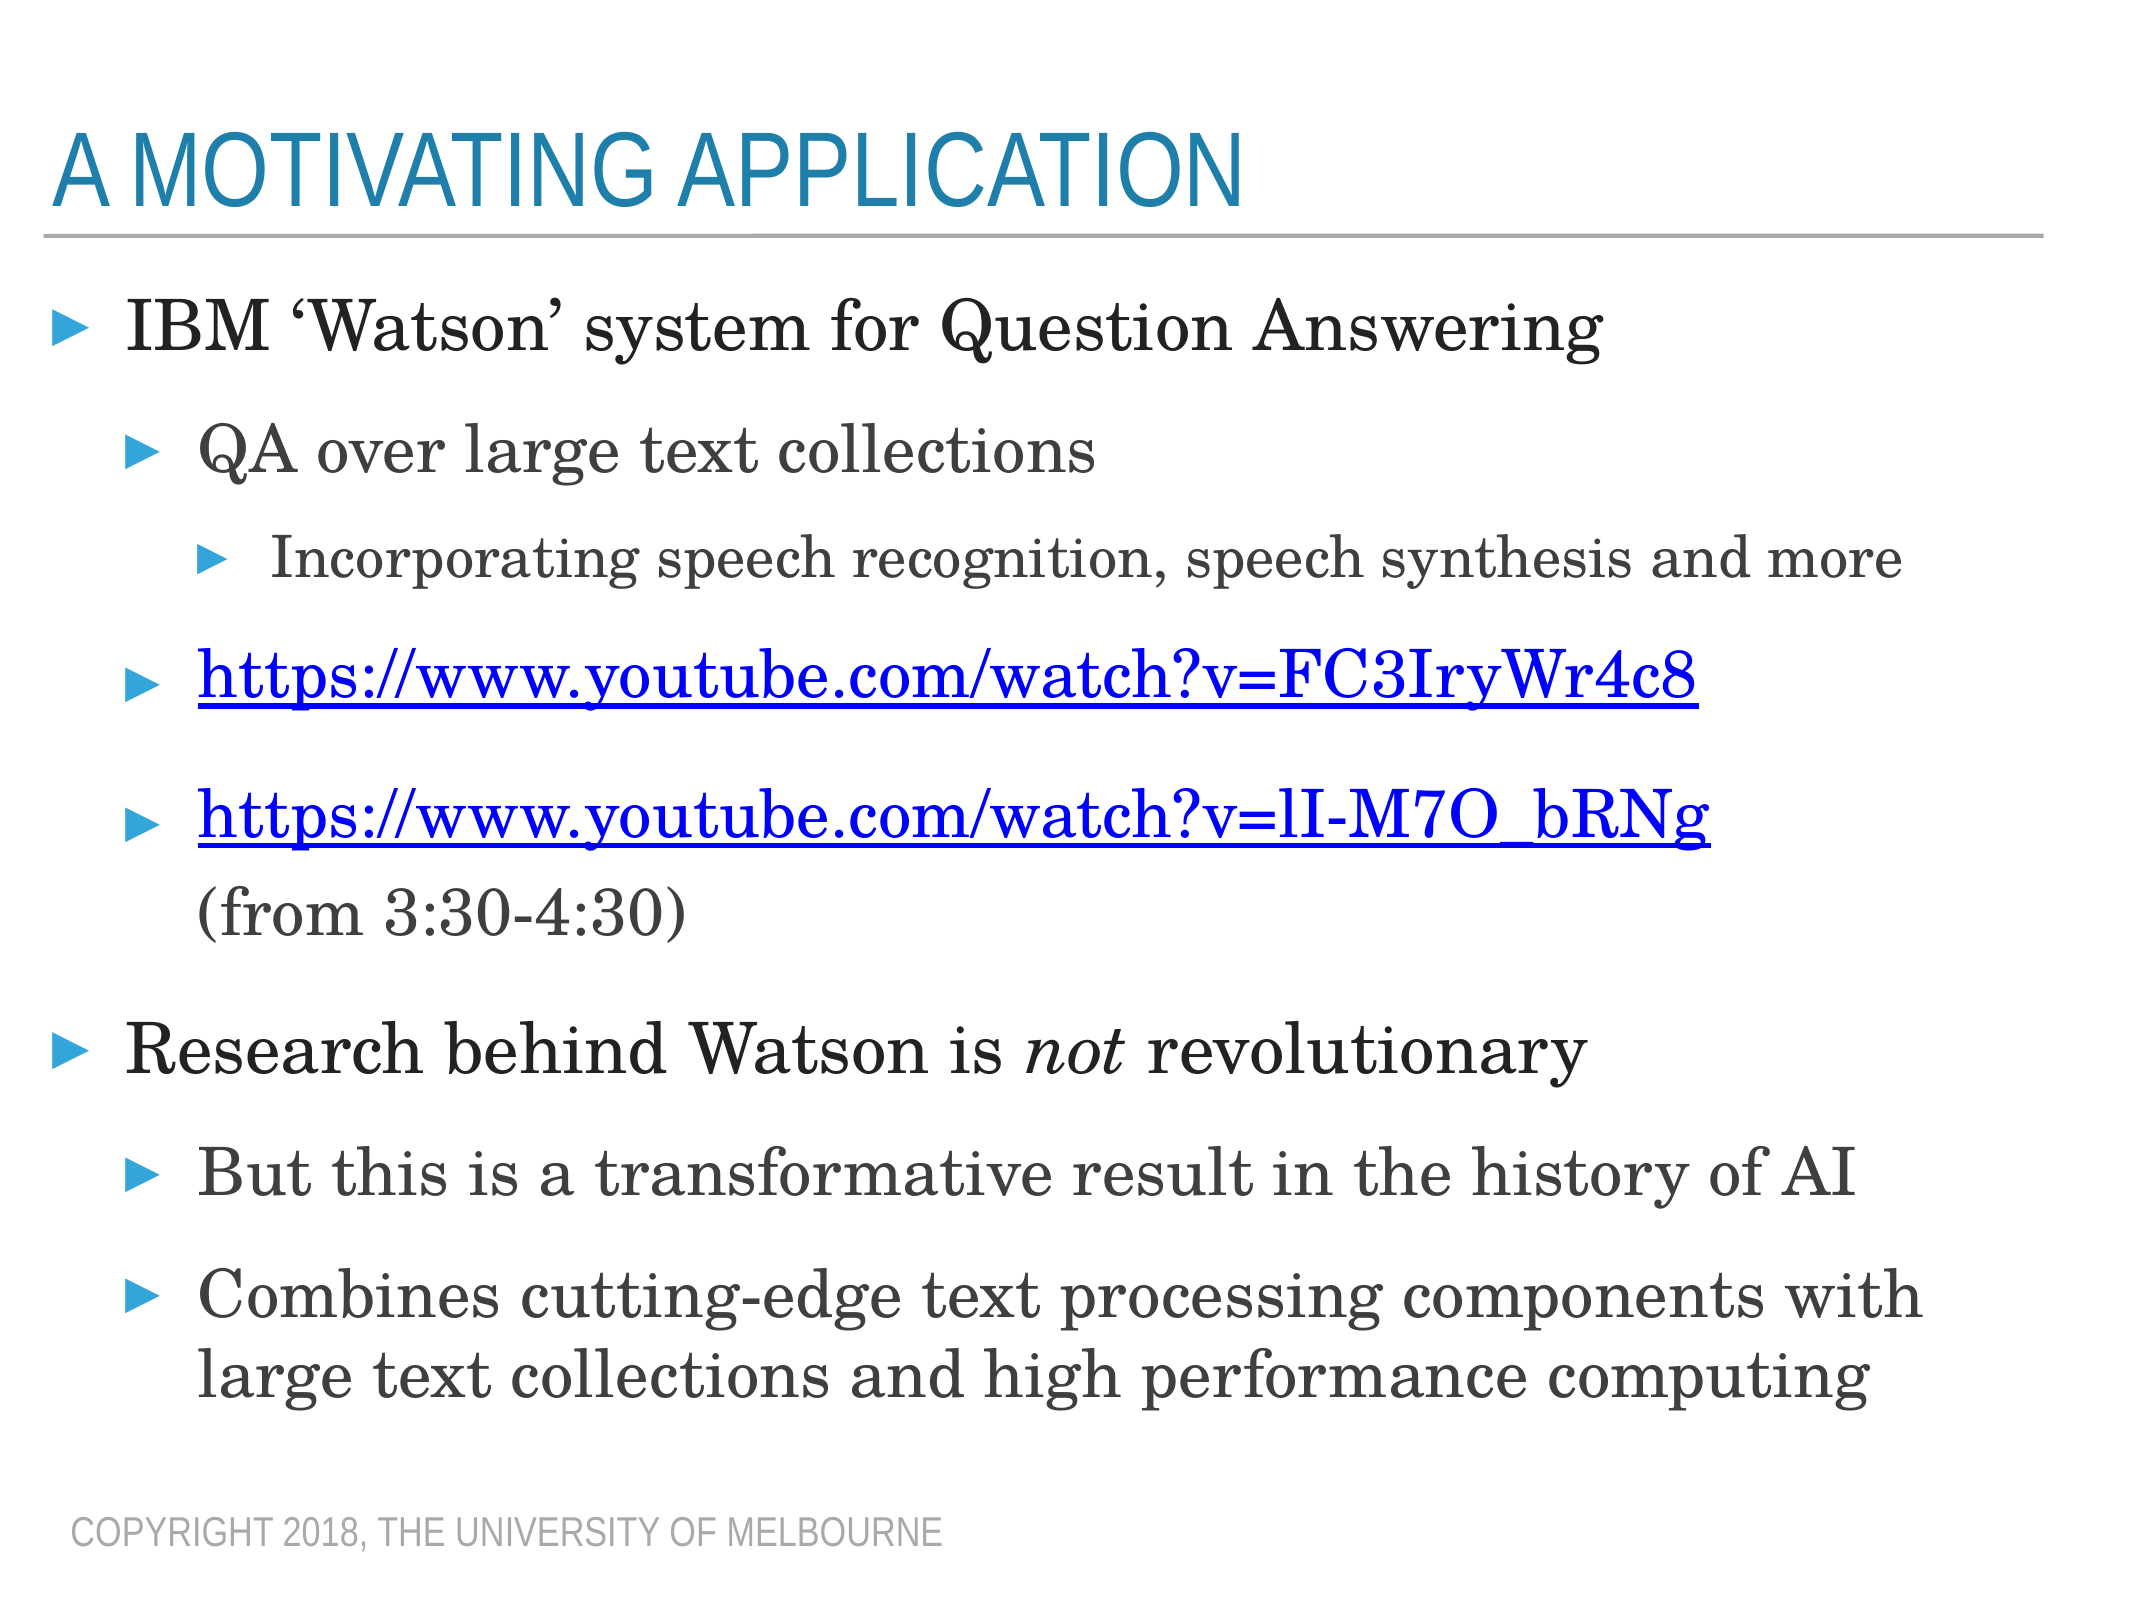

# A Motivating application
IBM ‘Watson’ system for Question Answering
QA over large text collections
Incorporating speech recognition, speech synthesis and more
https://www.youtube.com/watch?v=FC3IryWr4c8
https://www.youtube.com/watch?v=lI-M7O_bRNg
(from 3:30-4:30)
Research behind Watson is not revolutionary
But this is a transformative result in the history of AI
Combines cutting-edge text processing components with large text collections and high performance computing